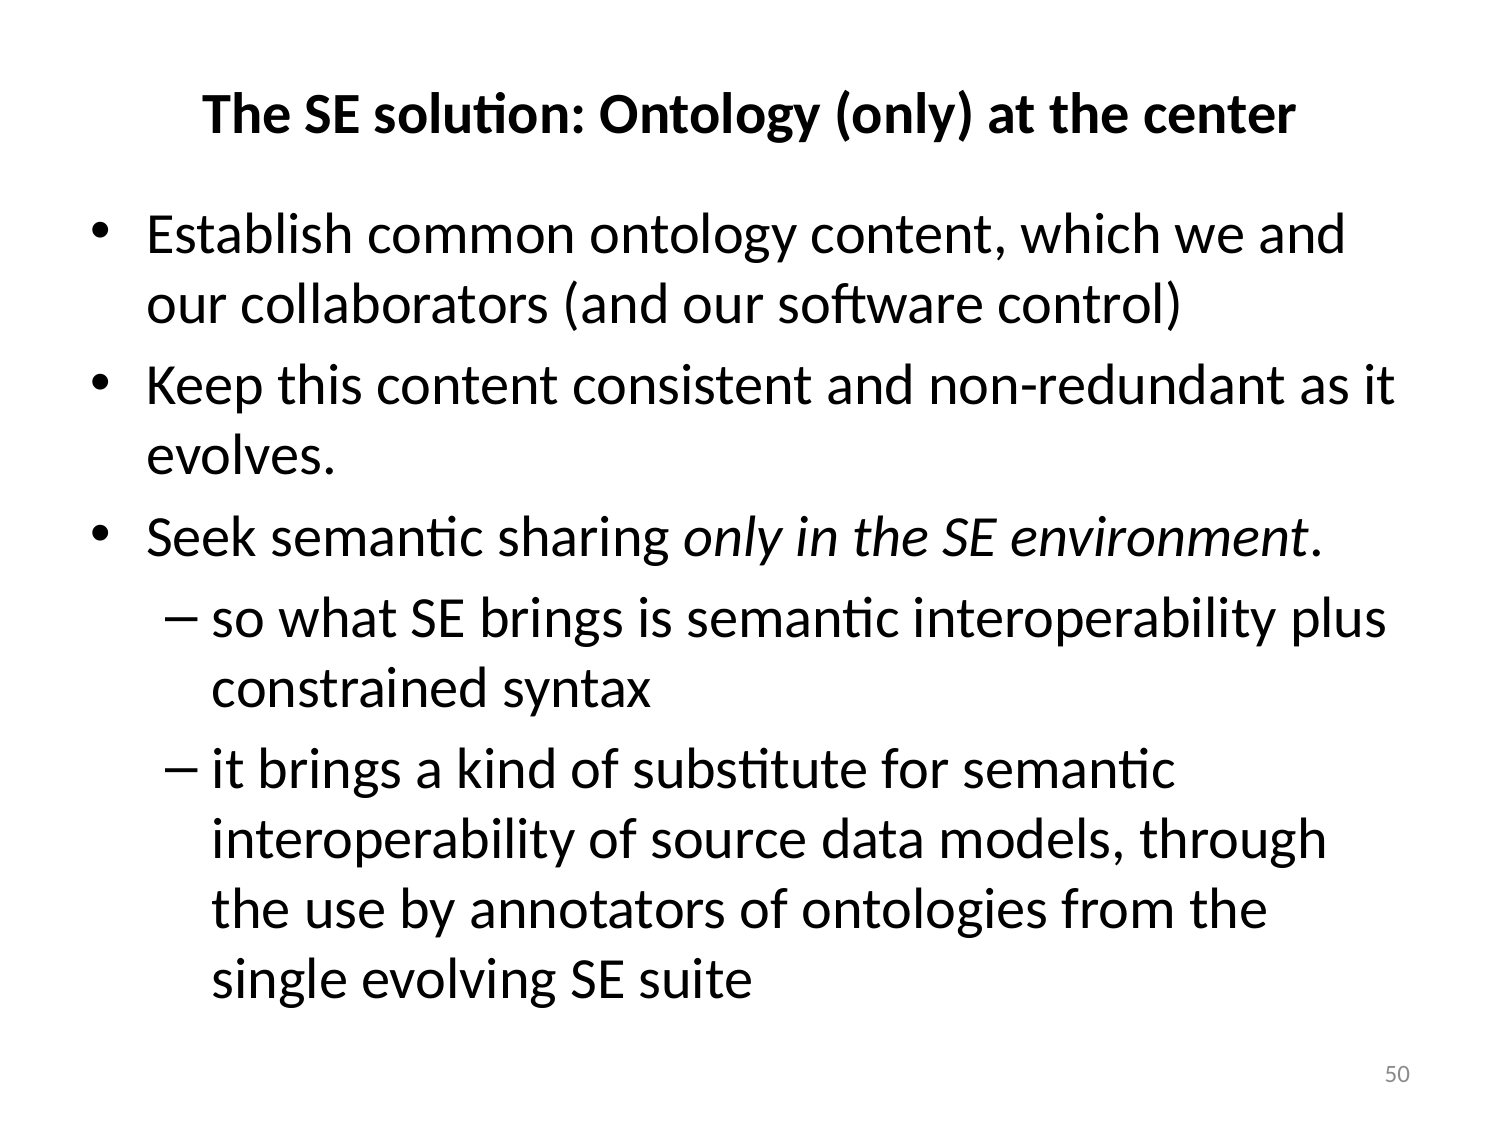

# The SE solution: Ontology (only) at the center
Establish common ontology content, which we and our collaborators (and our software control)
Keep this content consistent and non-redundant as it evolves.
Seek semantic sharing only in the SE environment.
so what SE brings is semantic interoperability plus constrained syntax
it brings a kind of substitute for semantic interoperability of source data models, through the use by annotators of ontologies from the single evolving SE suite
50